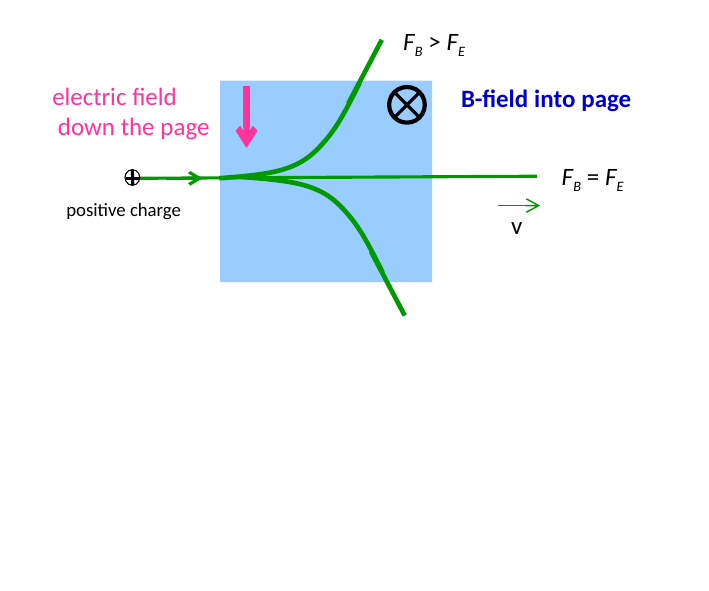

FB > FE

electric field
 down the page
B-field into page

FB = FE

positive charge
v